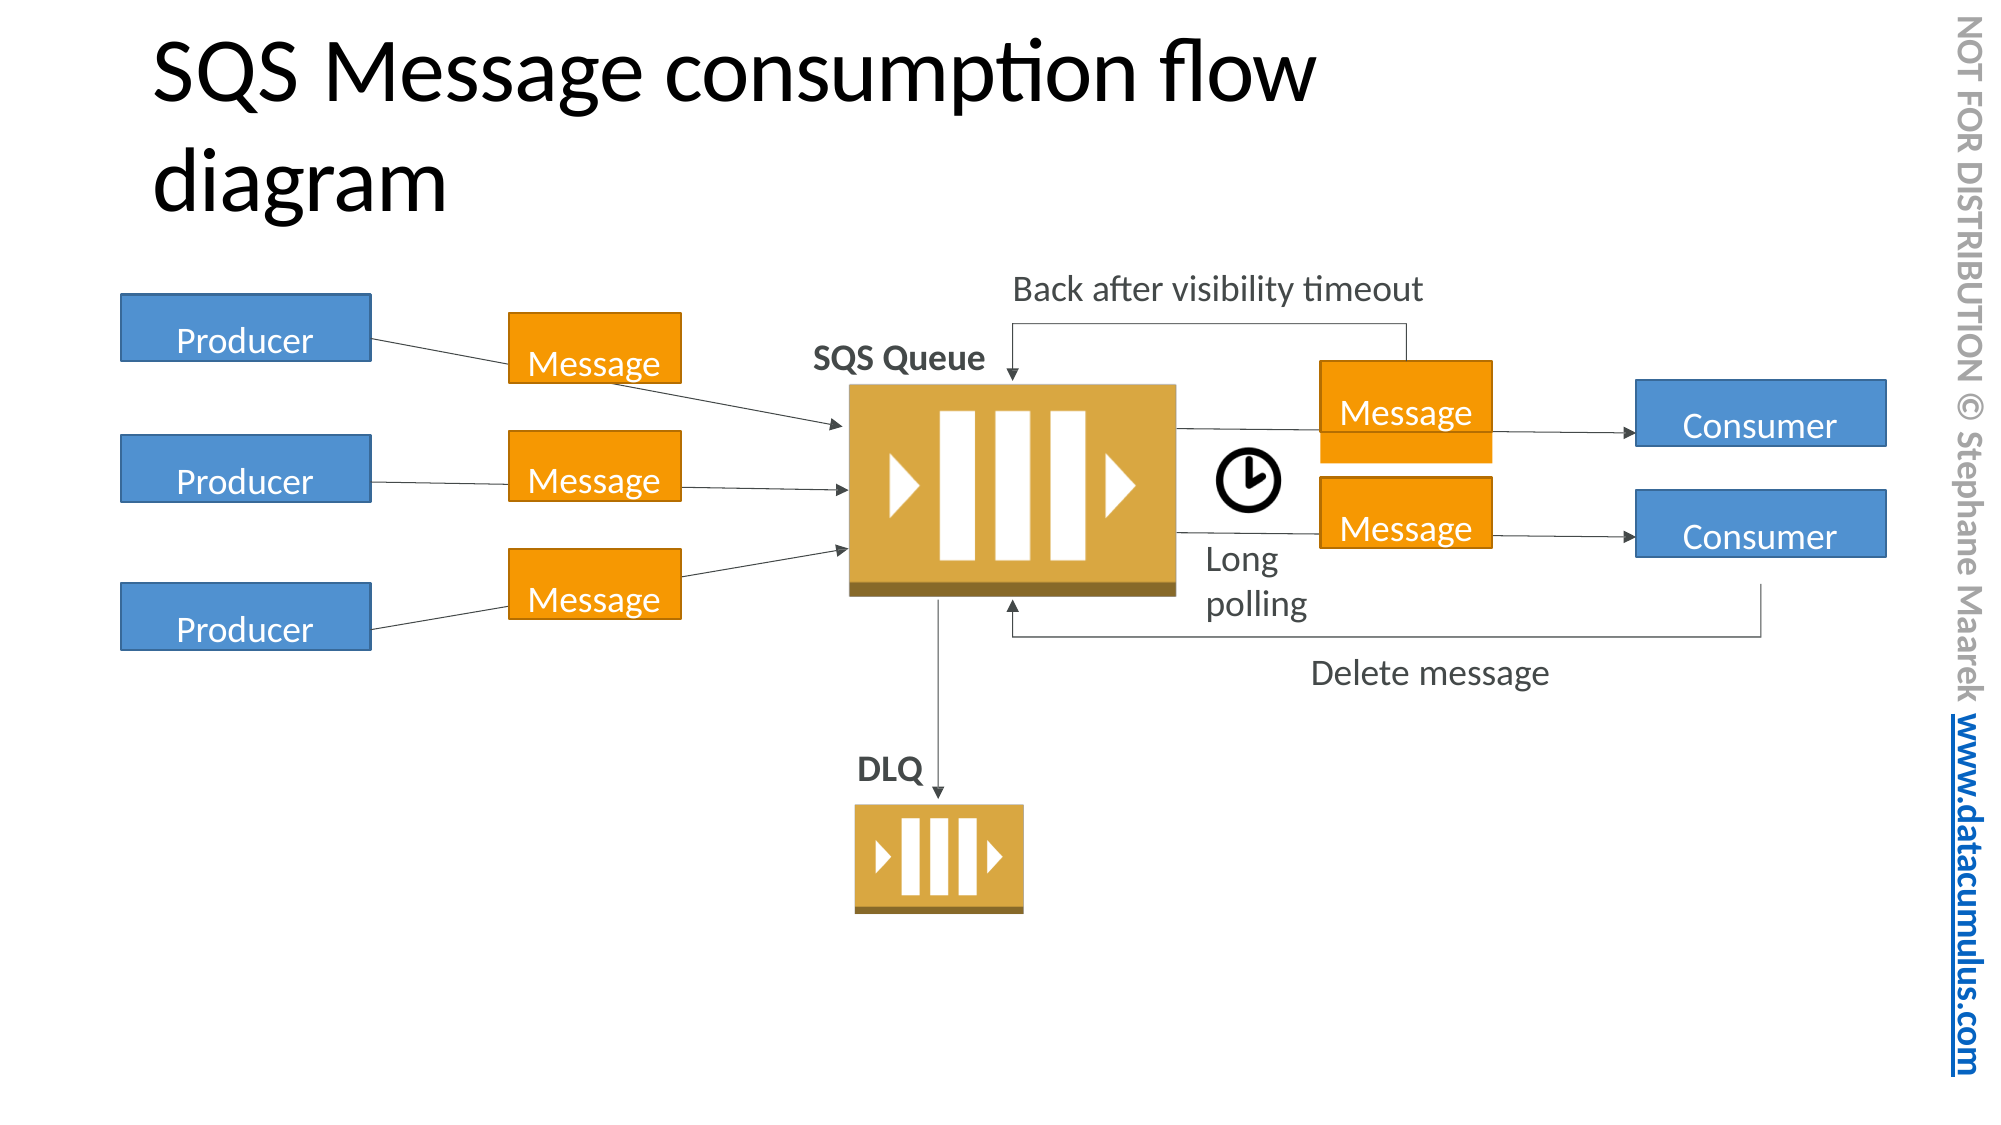

NOT FOR DISTRIBUTION © Stephane Maarek www.datacumulus.com
# SQS Message consumption flow diagram
Back after visibility timeout
Producer
Message

SQS Queue

Message
Consumer

Message
Producer

Message

Consumer

Long  polling

Message
Producer

Delete message
DLQ

© Stephane Maarek